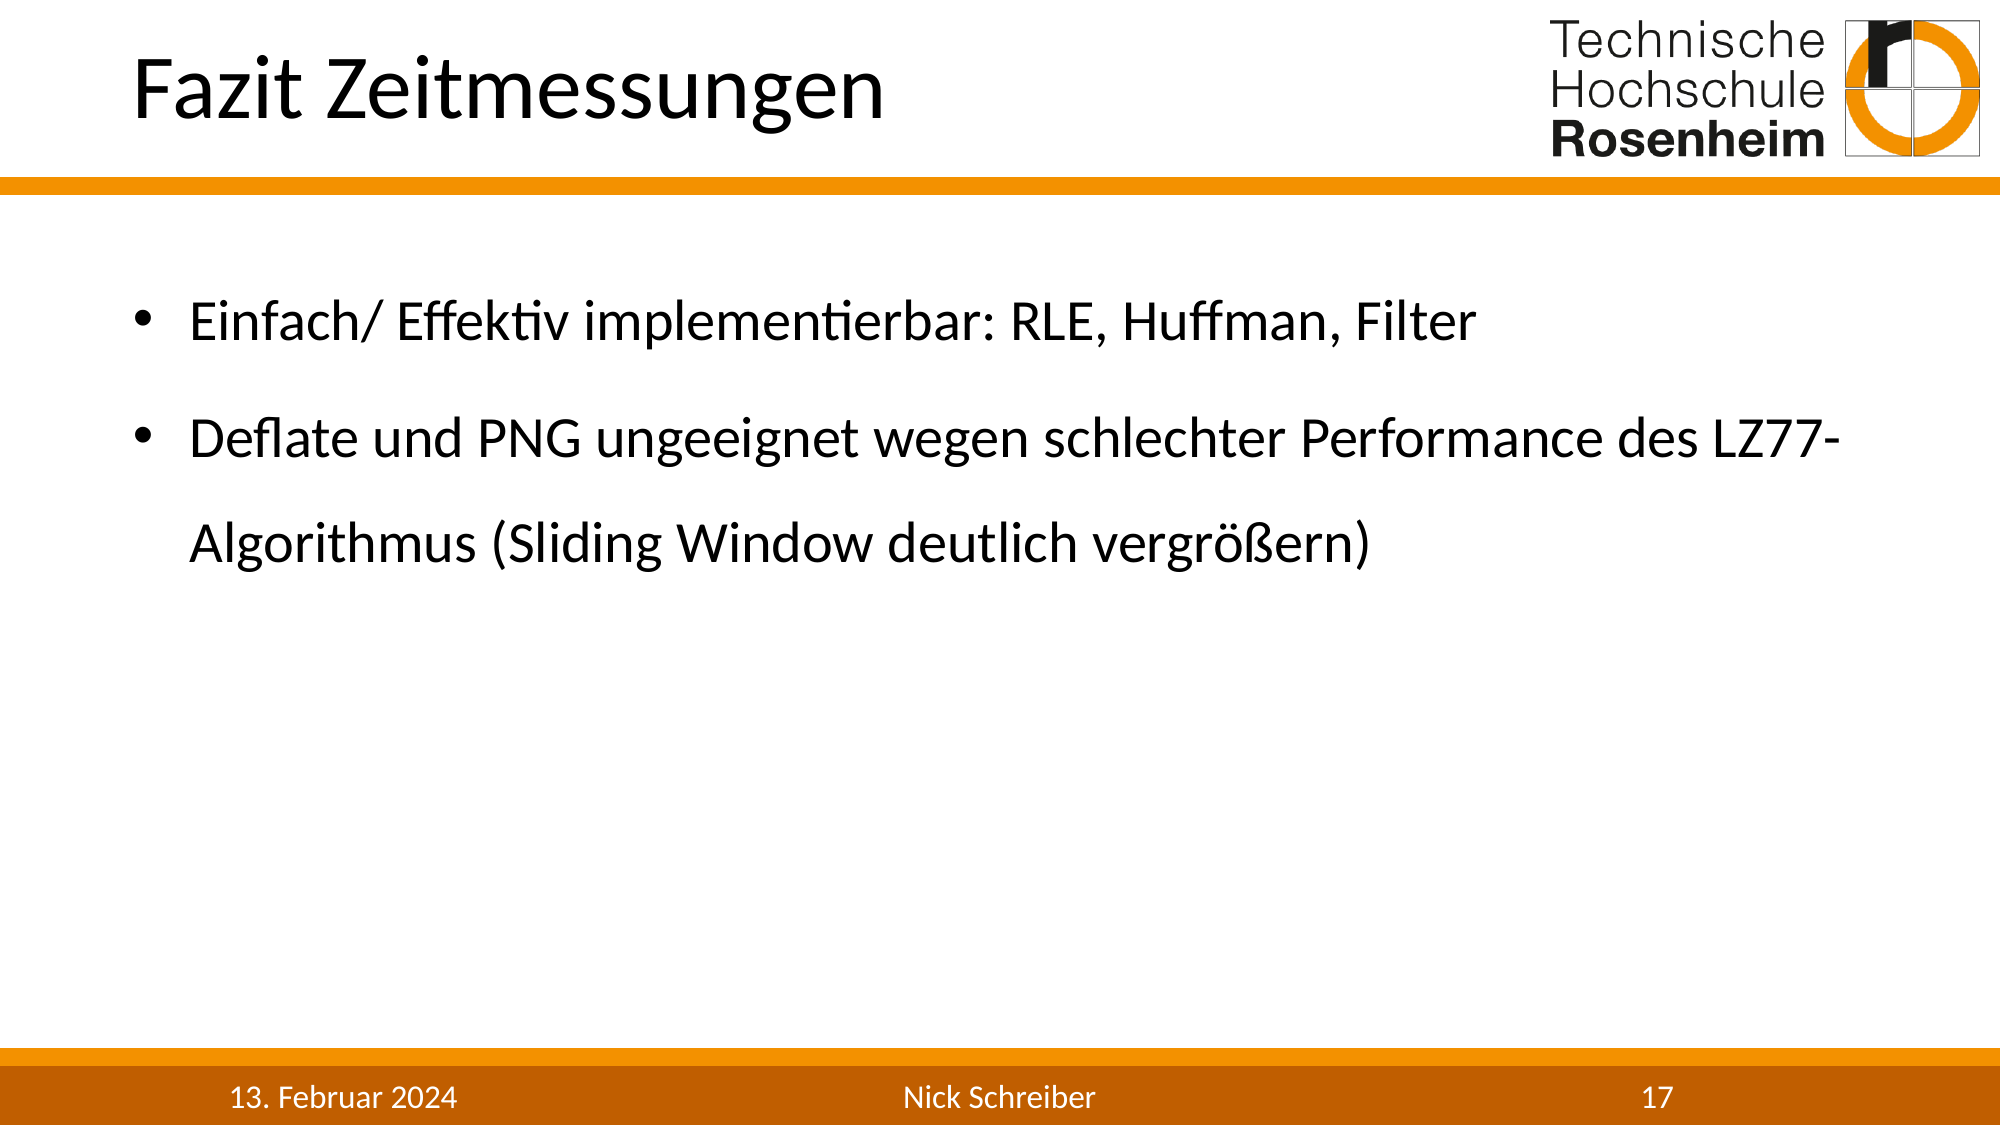

# Fazit Zeitmessungen
Einfach/ Effektiv implementierbar: RLE, Huffman, Filter
Deflate und PNG ungeeignet wegen schlechter Performance des LZ77-Algorithmus (Sliding Window deutlich vergrößern)

13. Februar 2024
Nick Schreiber
17